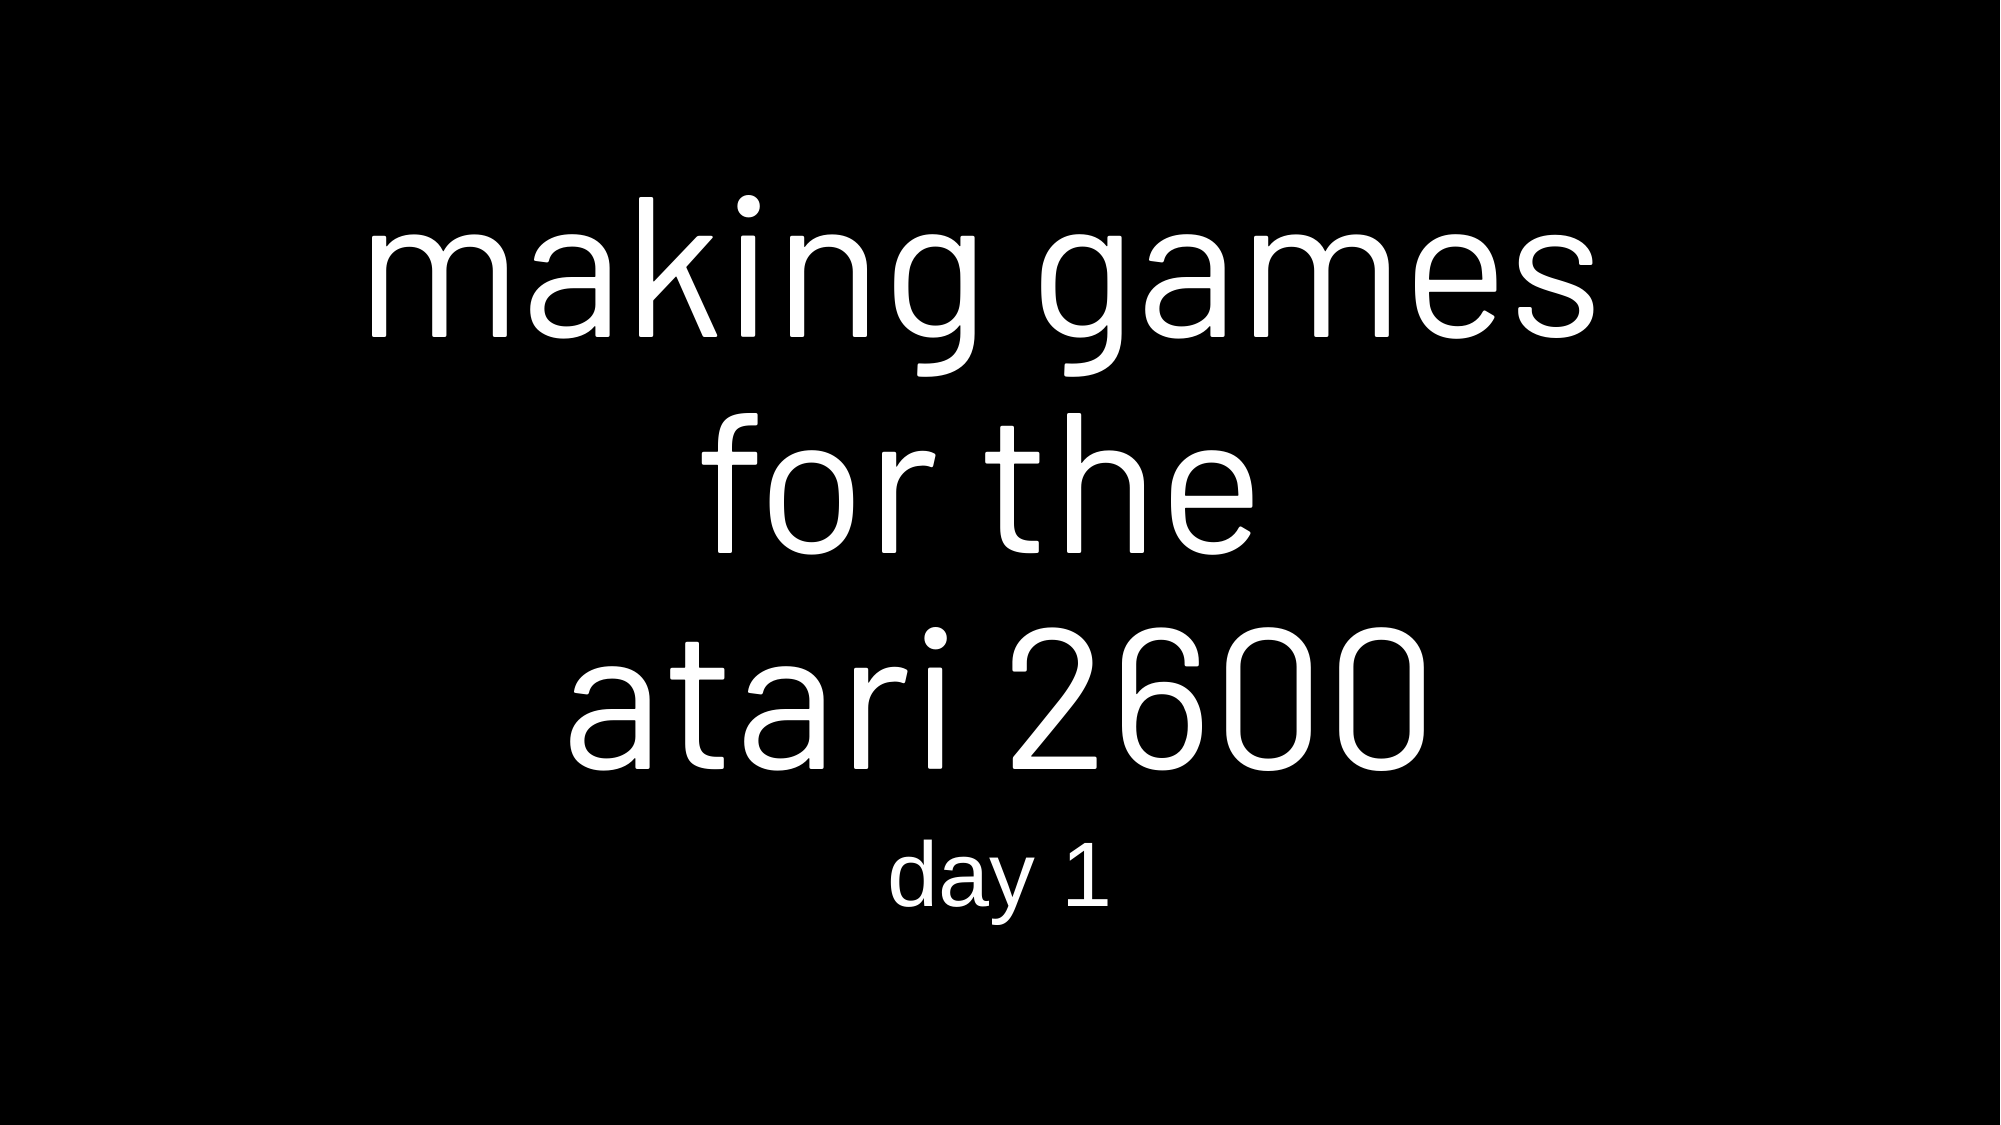

# making games for the atari 2600
day 1